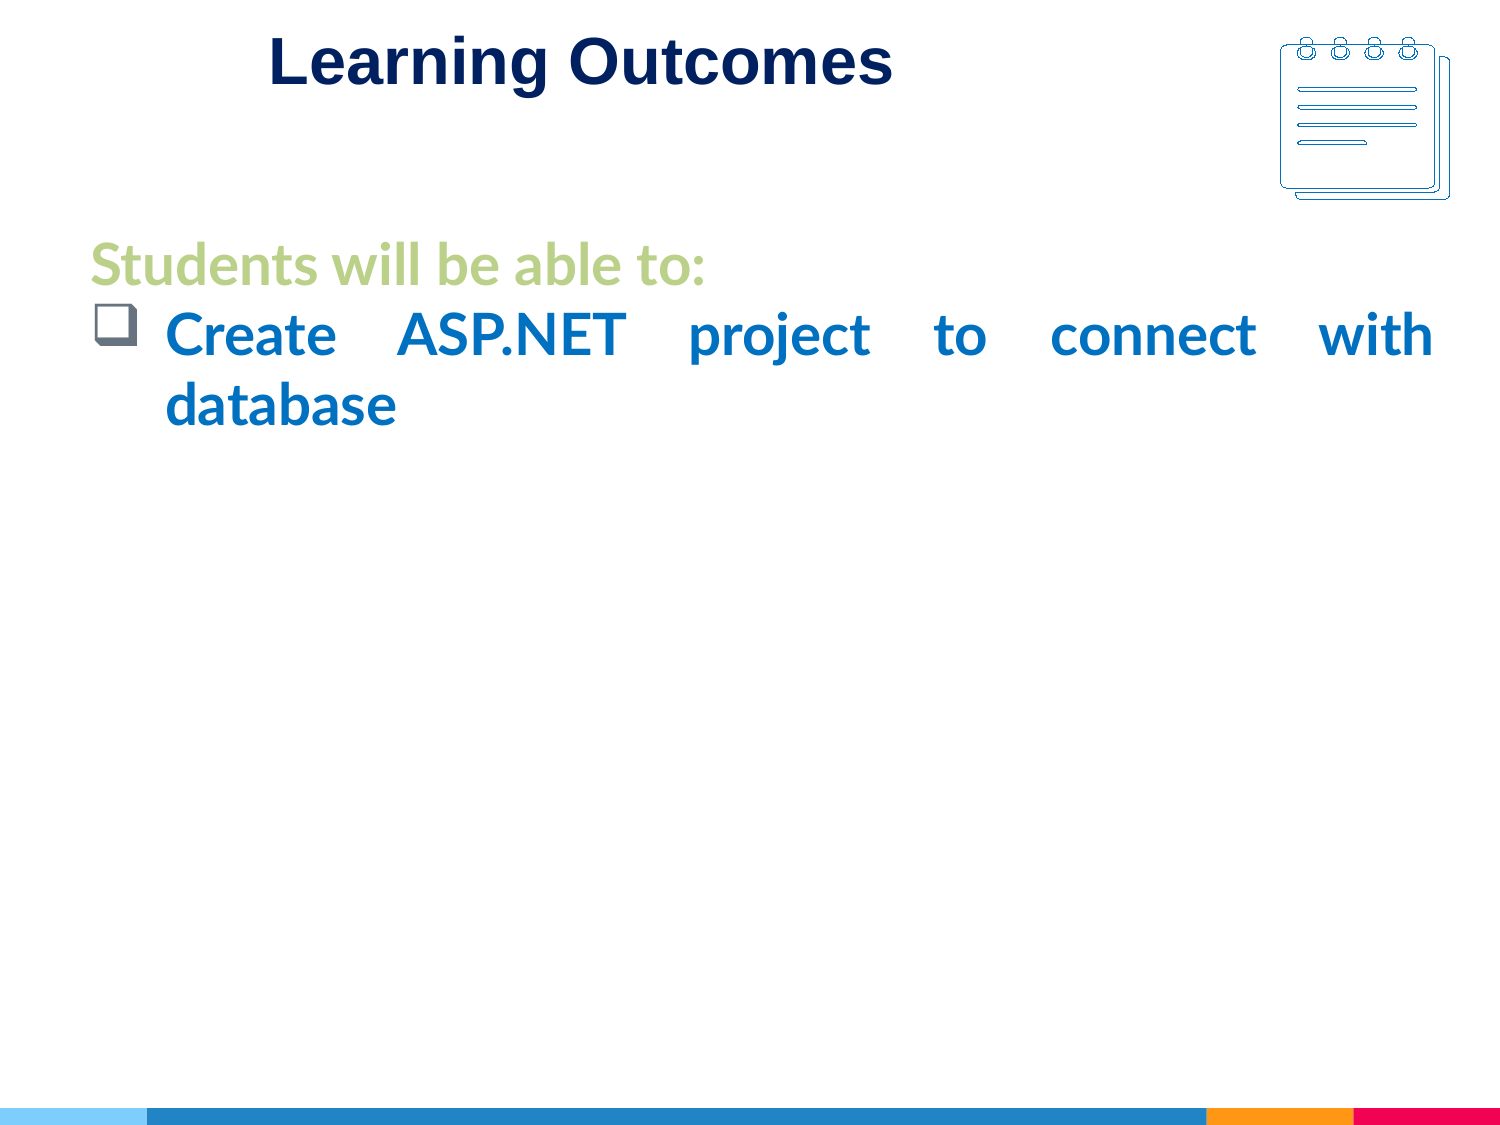

# Learning Outcomes

Students will be able to:
Create ASP.NET project to connect with database